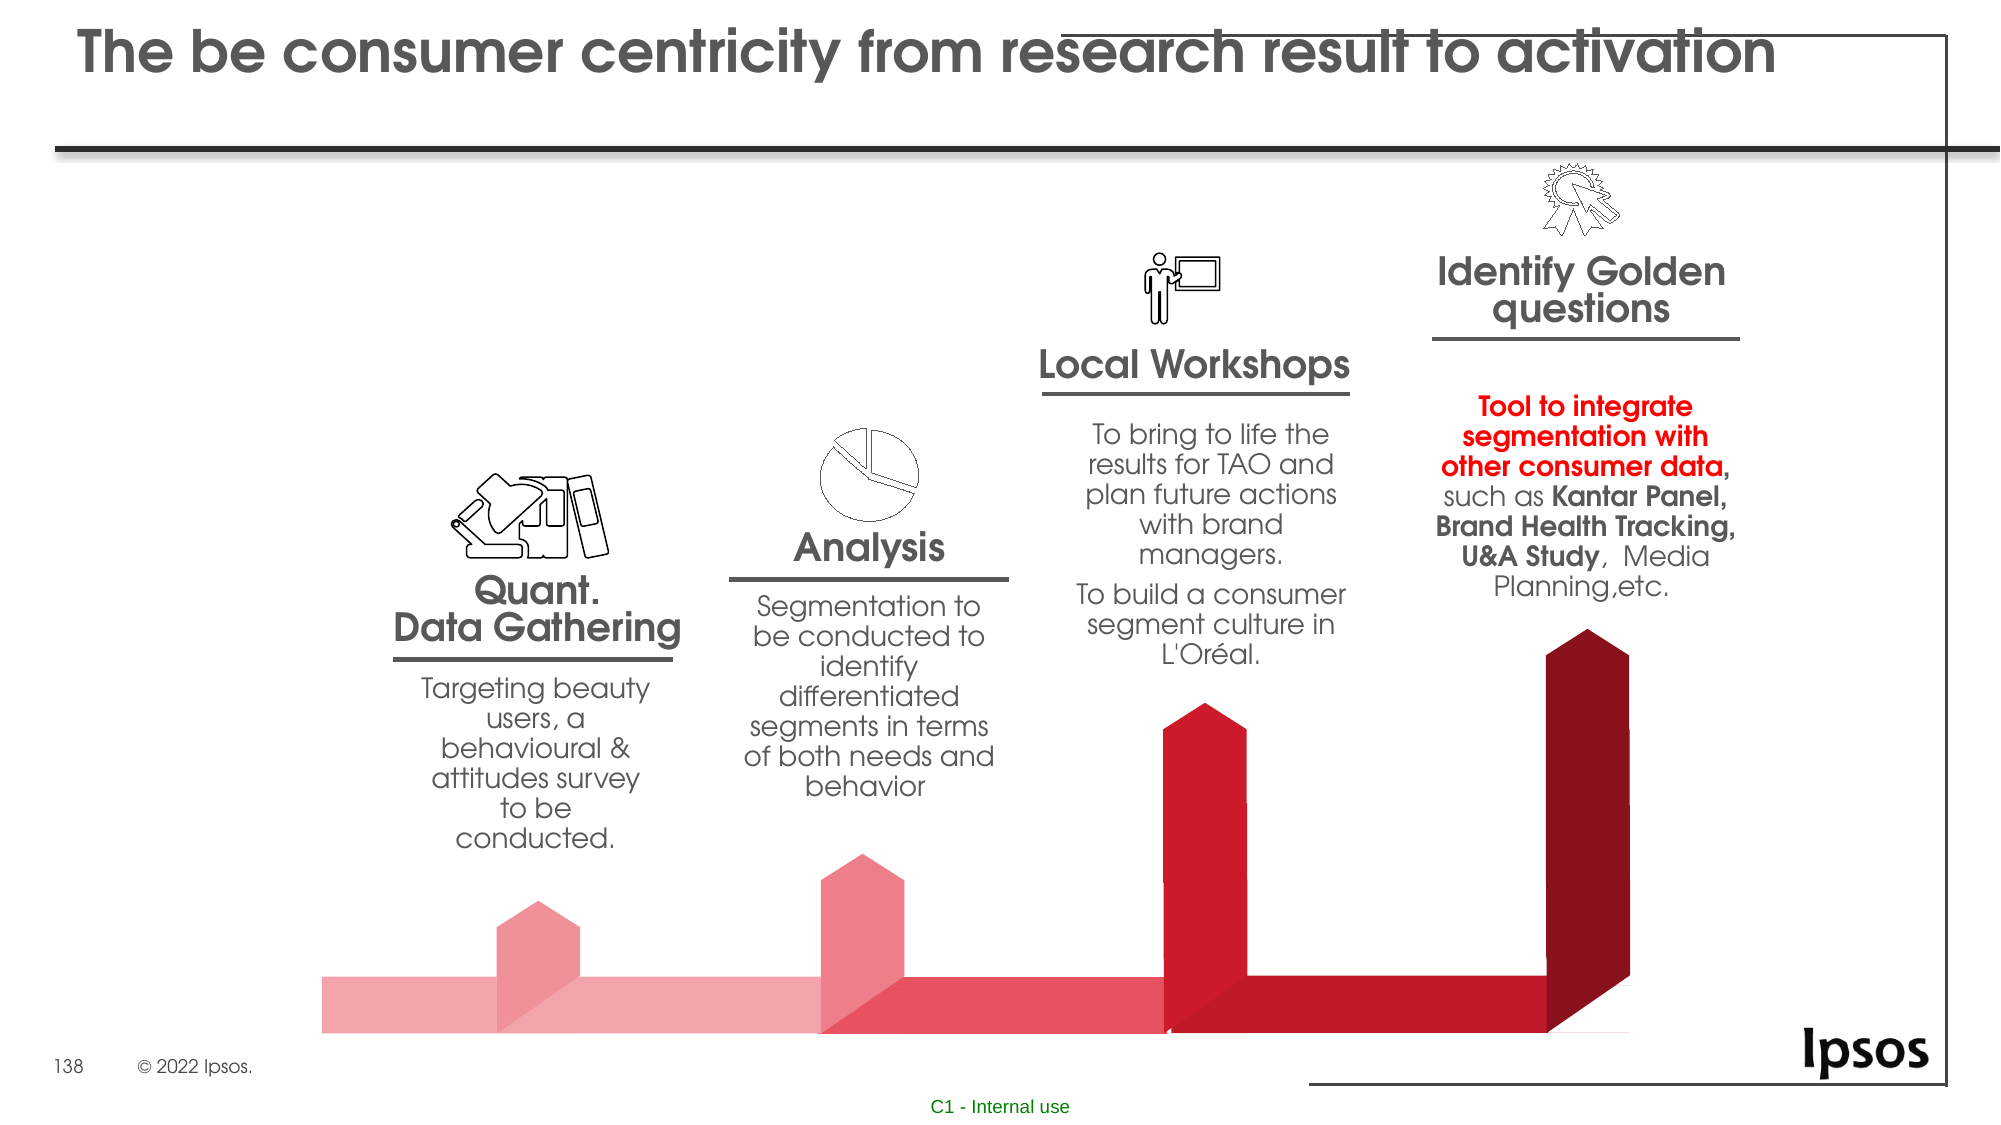

# The be consumer centricity from research result to activation

Identify Golden questions
Tool to integrate segmentation with other consumer data, such as Kantar Panel, Brand Health Tracking, U&A Study,  Media Planning,etc.

Local Workshops
To bring to life the results for TAO and plan future actions with brand managers.
To build a consumer segment culture in L'Oréal.

Analysis
Segmentation to be conducted to identify differentiated segments in terms of both needs and behavior

Quant.
Data Gathering
Targeting beauty users, a behavioural & attitudes survey to be conducted.